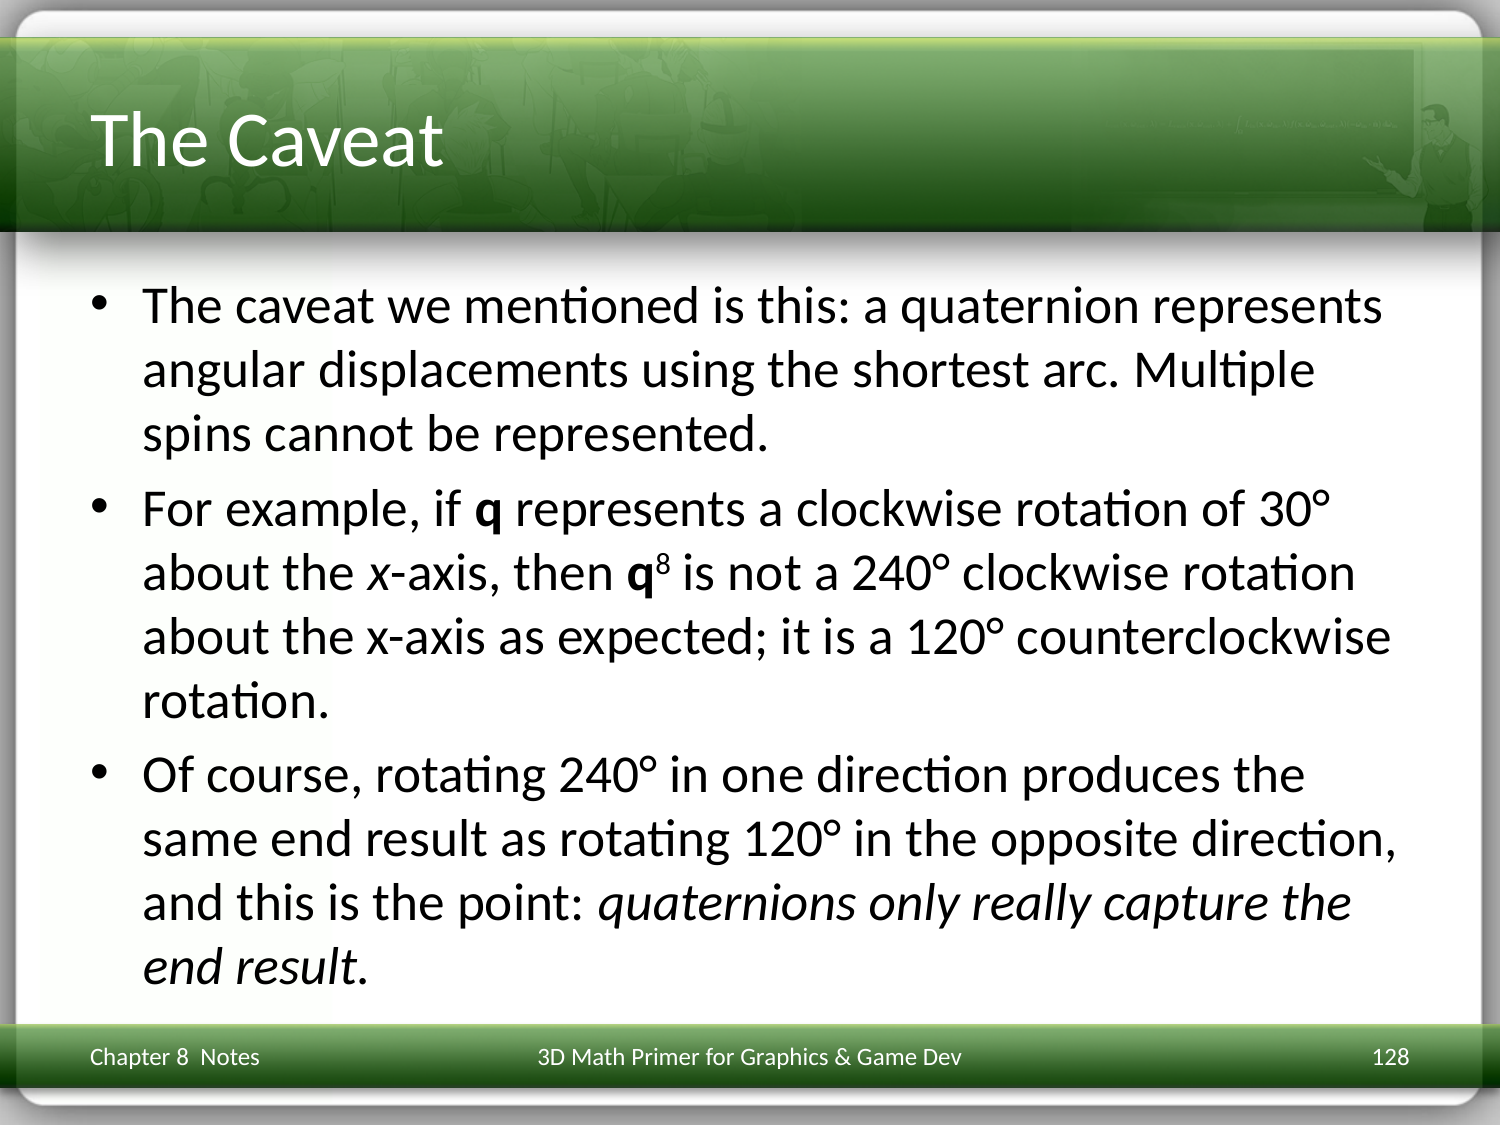

# The Caveat
The caveat we mentioned is this: a quaternion represents angular displacements using the shortest arc. Multiple spins cannot be represented.
For example, if q represents a clockwise rotation of 30° about the x-axis, then q8 is not a 240° clockwise rotation about the x-axis as expected; it is a 120° counterclockwise rotation.
Of course, rotating 240° in one direction produces the same end result as rotating 120° in the opposite direction, and this is the point: quaternions only really capture the end result.
Chapter 8  Notes
3D Math Primer for Graphics & Game Dev
128